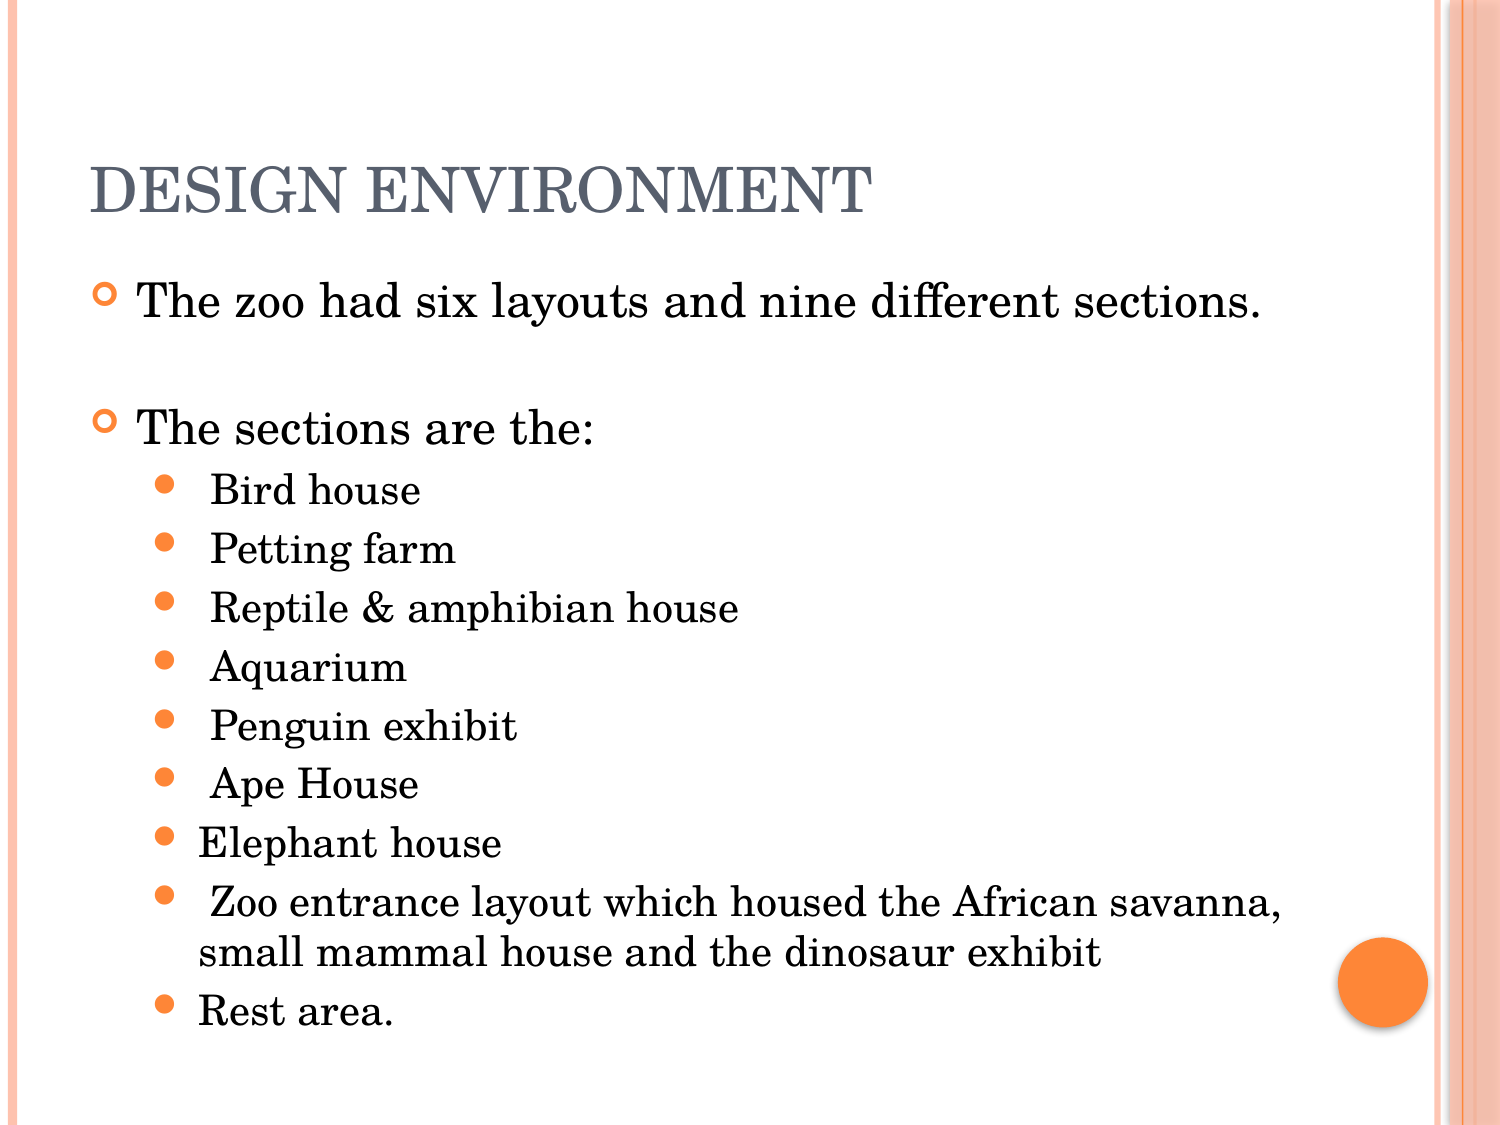

# Design Environment
The zoo had six layouts and nine different sections.
The sections are the:
 Bird house
 Petting farm
 Reptile & amphibian house
 Aquarium
 Penguin exhibit
 Ape House
Elephant house
 Zoo entrance layout which housed the African savanna, small mammal house and the dinosaur exhibit
Rest area.